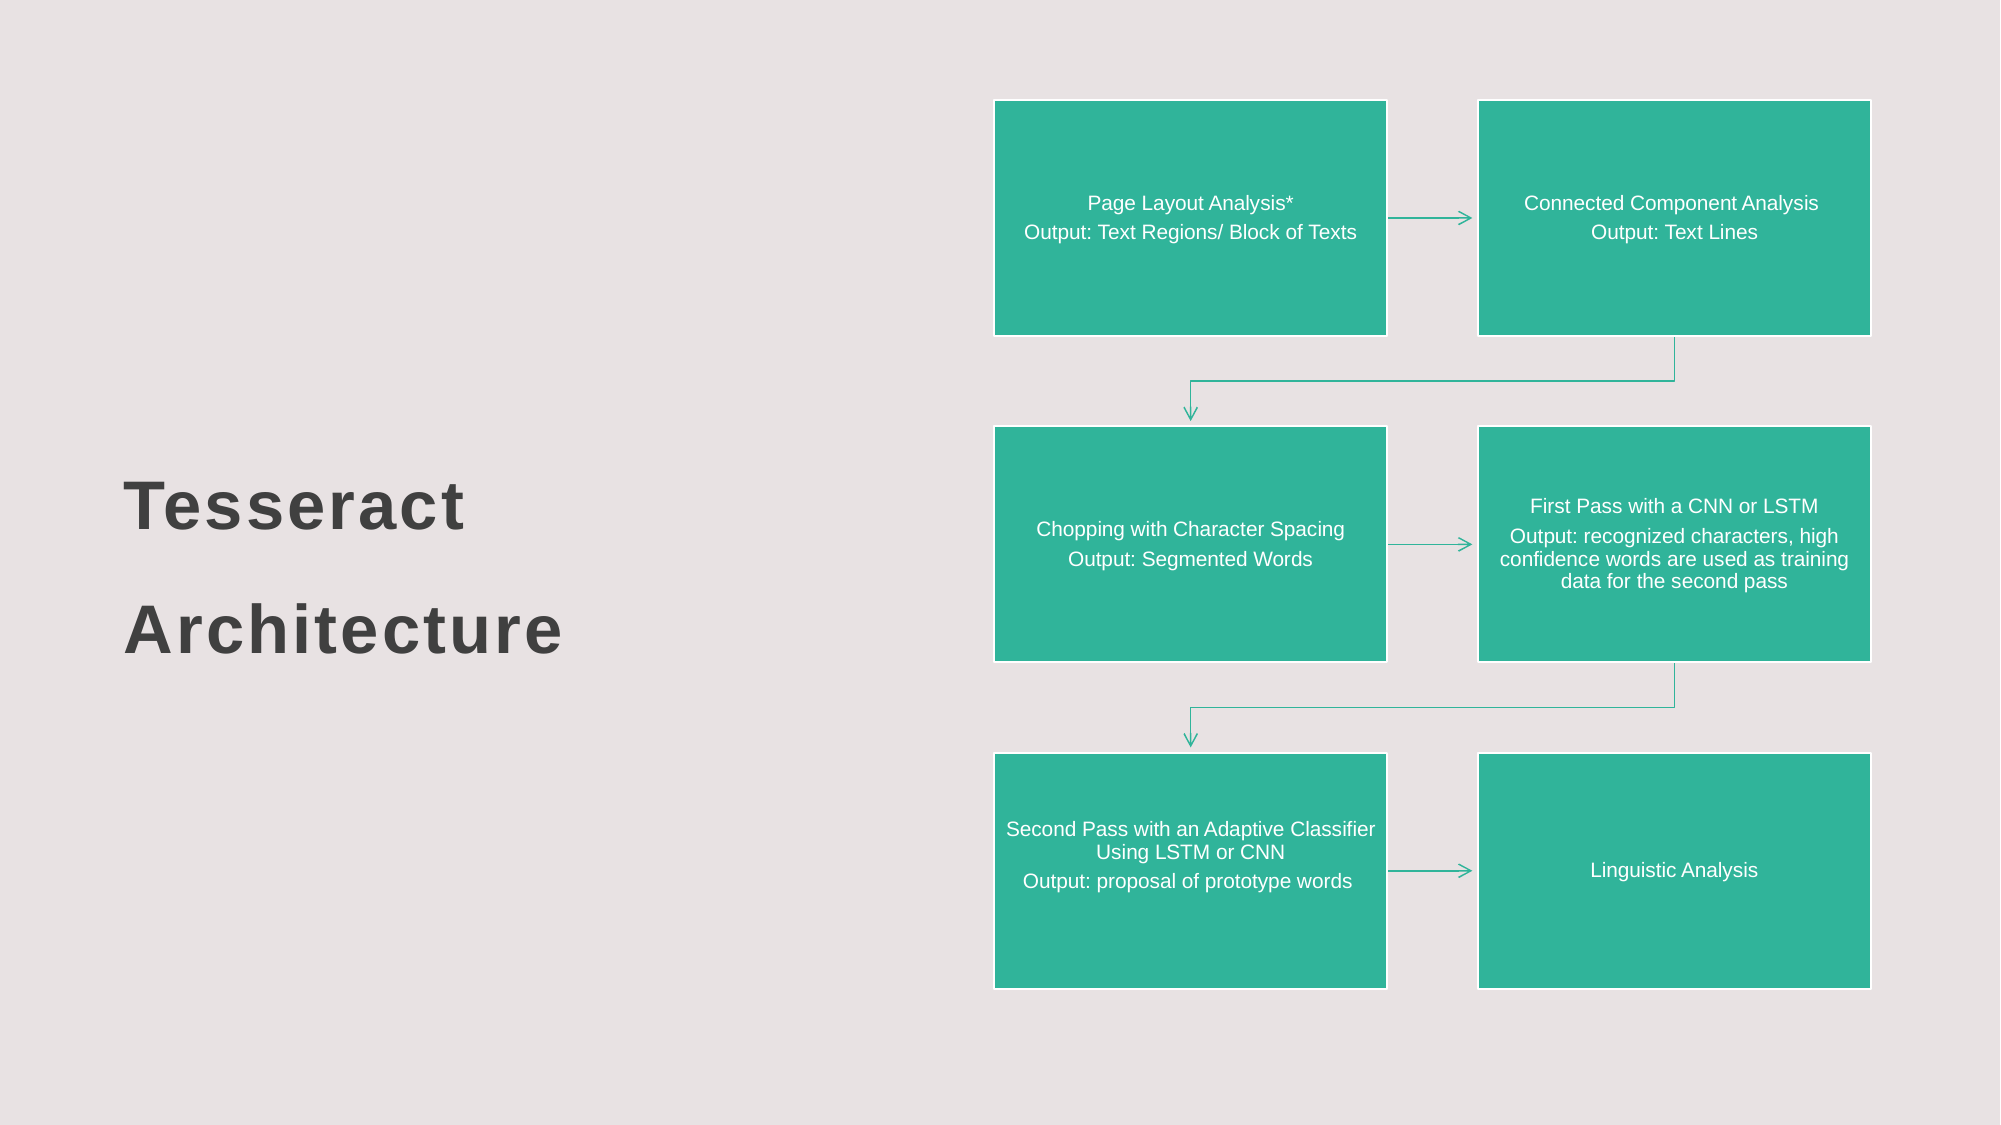

Page Layout Analysis*
Output: Text Regions/ Block of Texts

Connected Component Analysis
Output: Text Lines

Chopping with Character Spacing
Output: Segmented Words

First Pass with a CNN or LSTM
Output: recognized characters, high confidence words are used as training data for the second pass

Second Pass with an Adaptive Classifier Using LSTM or CNN
Output: proposal of prototype words

Linguistic Analysis
# Tesseract Architecture